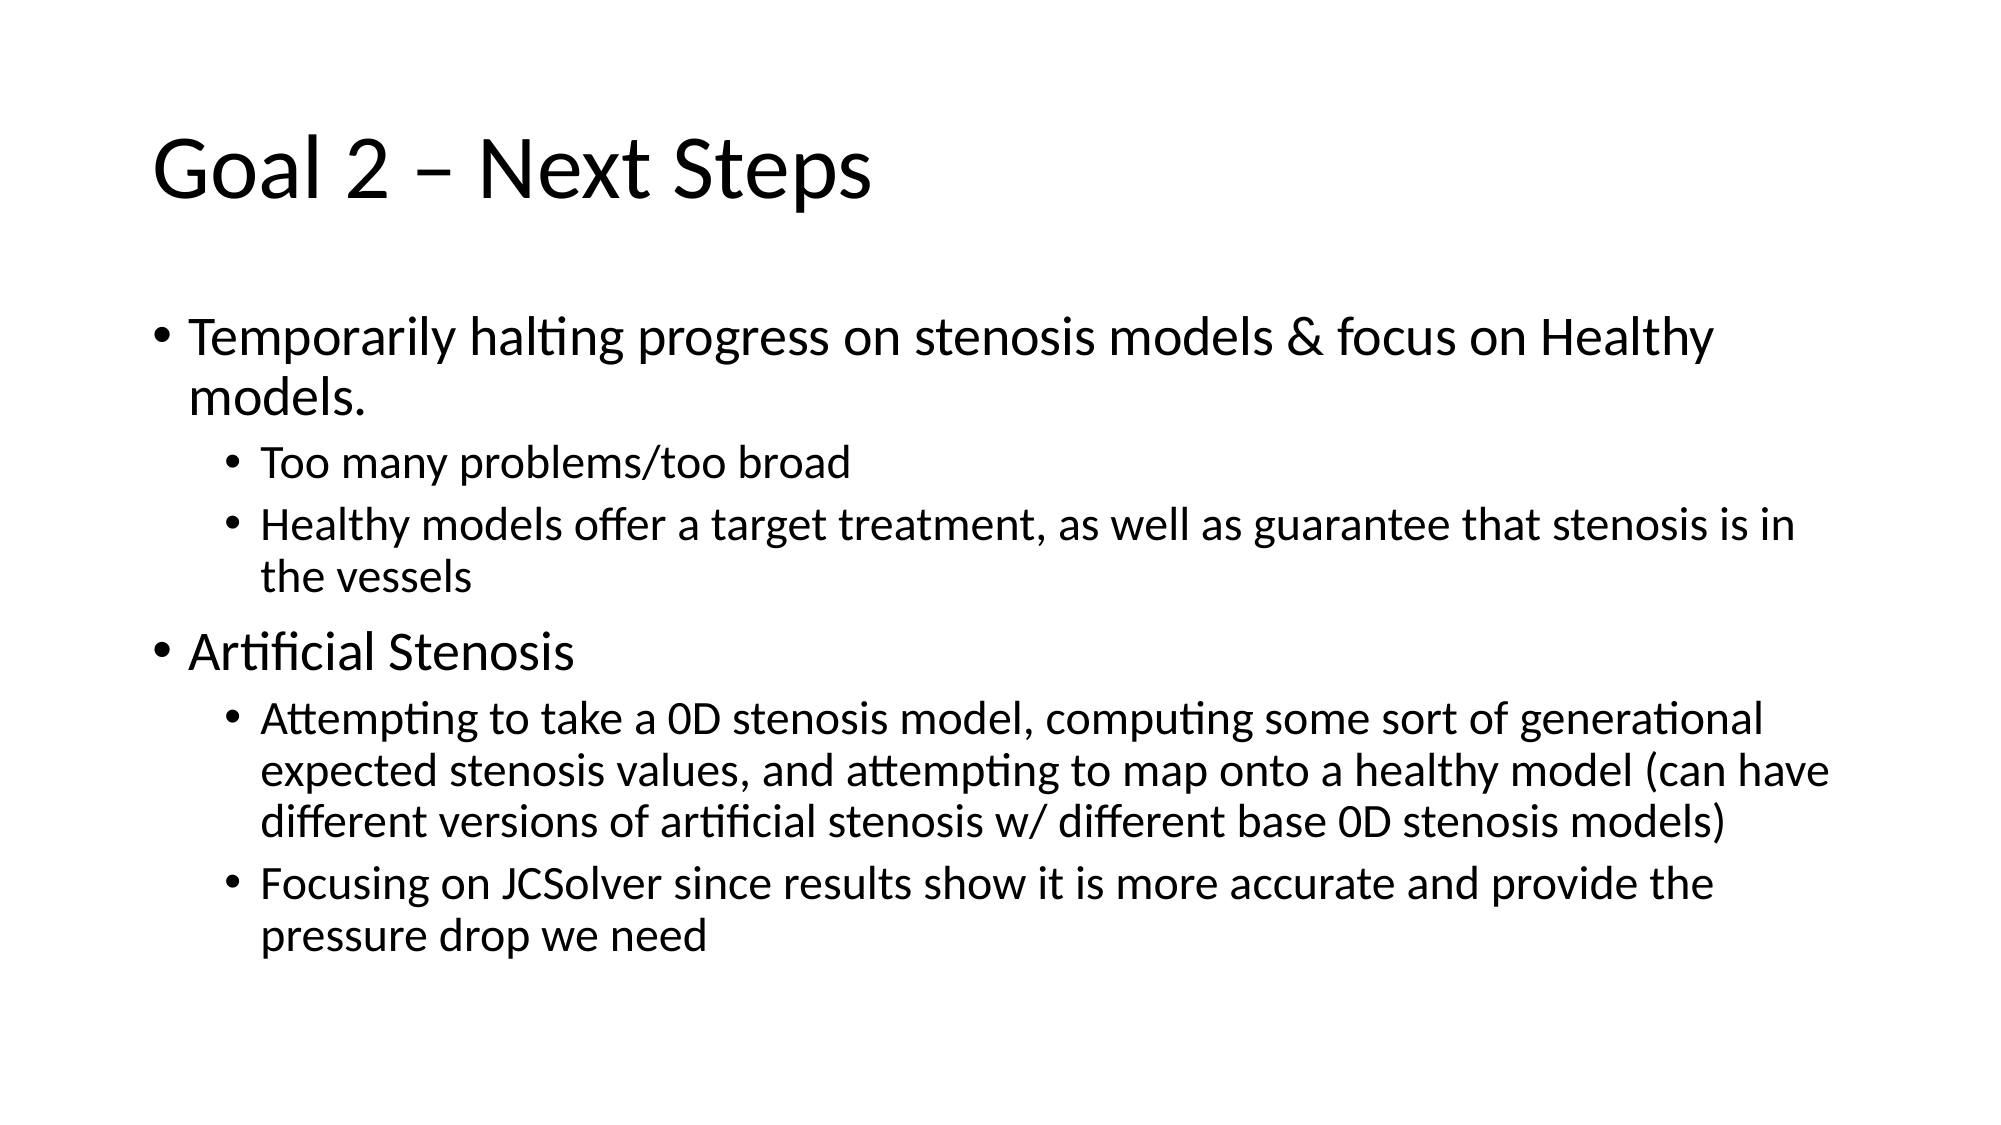

# Goal 2 – Next Steps
Temporarily halting progress on stenosis models & focus on Healthy models.
Too many problems/too broad
Healthy models offer a target treatment, as well as guarantee that stenosis is in the vessels
Artificial Stenosis
Attempting to take a 0D stenosis model, computing some sort of generational expected stenosis values, and attempting to map onto a healthy model (can have different versions of artificial stenosis w/ different base 0D stenosis models)
Focusing on JCSolver since results show it is more accurate and provide the pressure drop we need